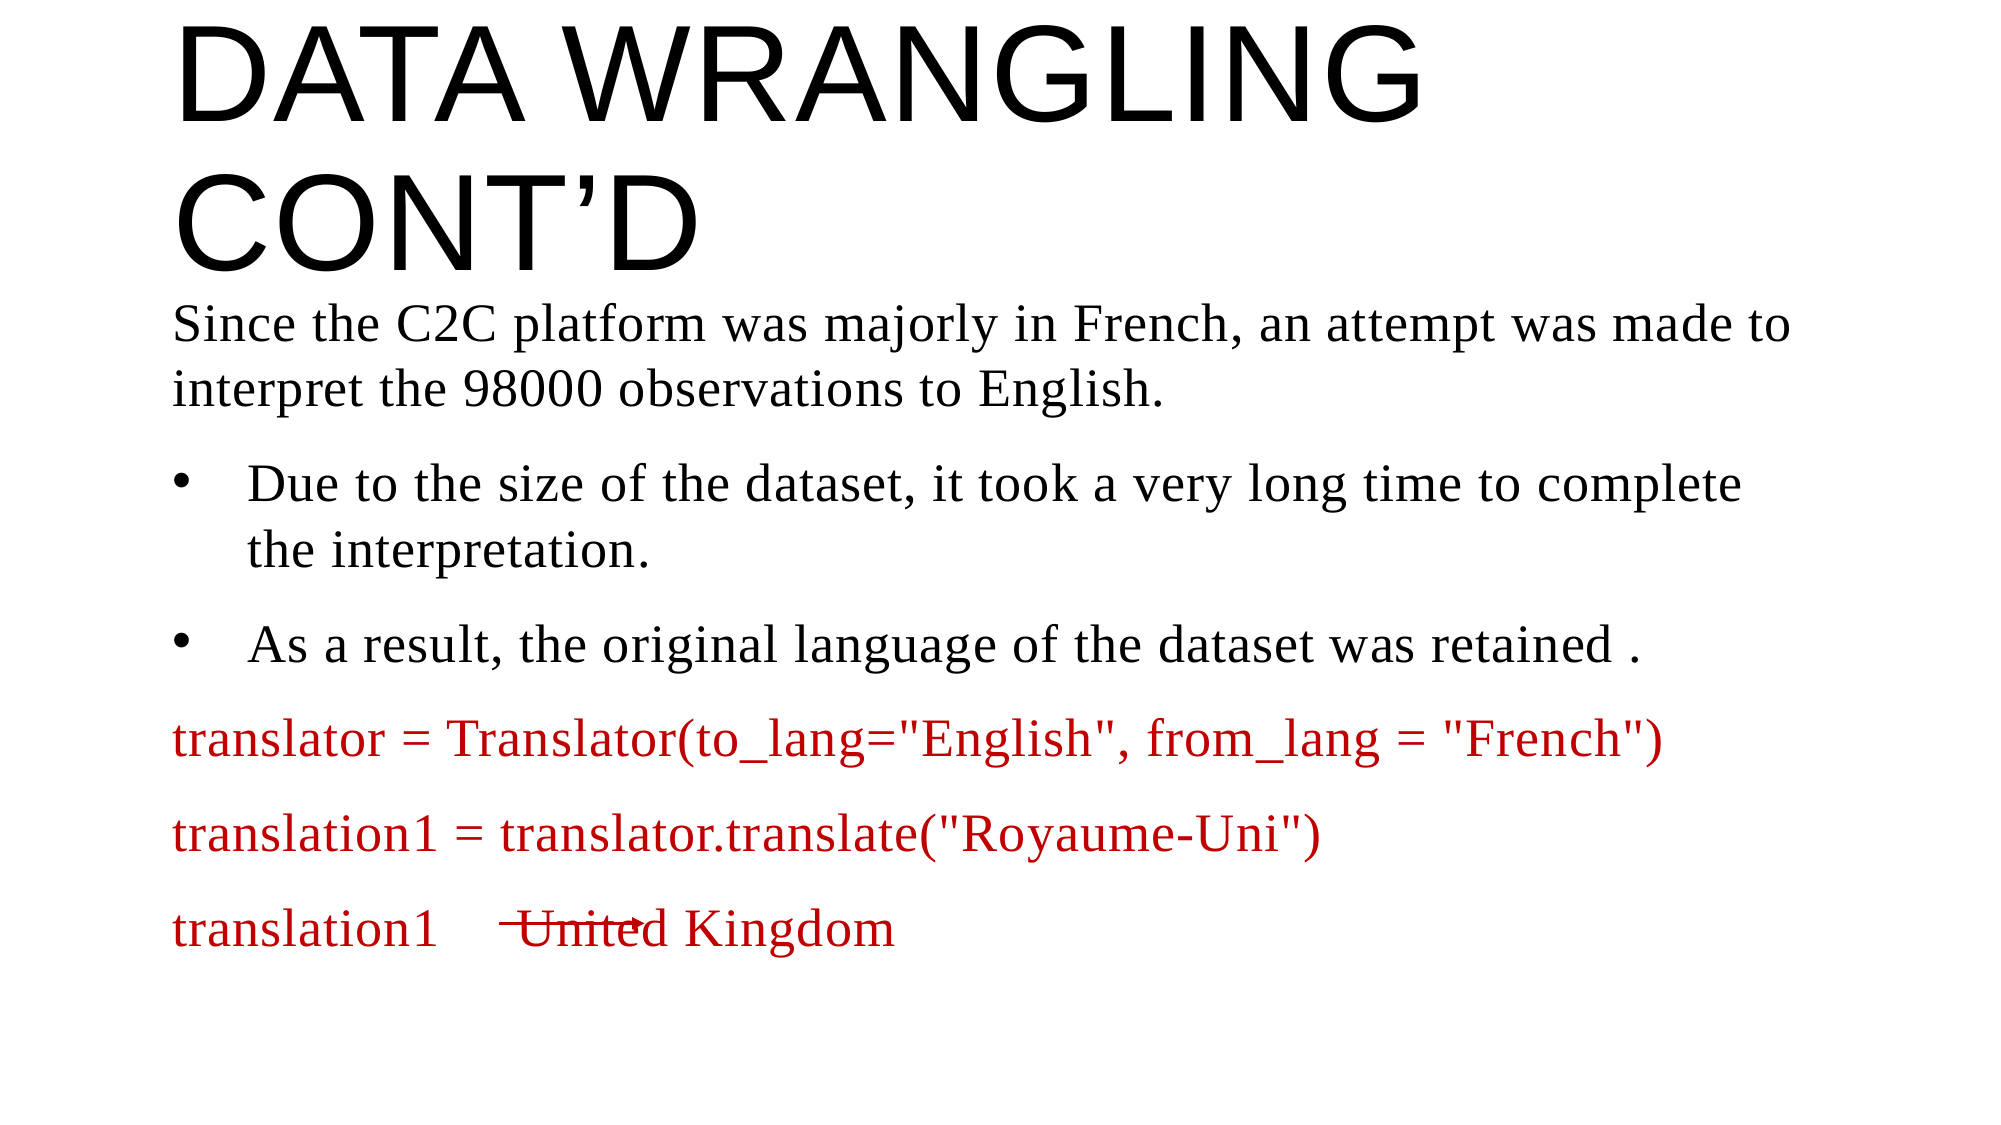

# Data wrangling cont’d
Since the C2C platform was majorly in French, an attempt was made to interpret the 98000 observations to English.
Due to the size of the dataset, it took a very long time to complete the interpretation.
As a result, the original language of the dataset was retained .
translator = Translator(to_lang="English", from_lang = "French")
translation1 = translator.translate("Royaume-Uni")
translation1 	   United Kingdom